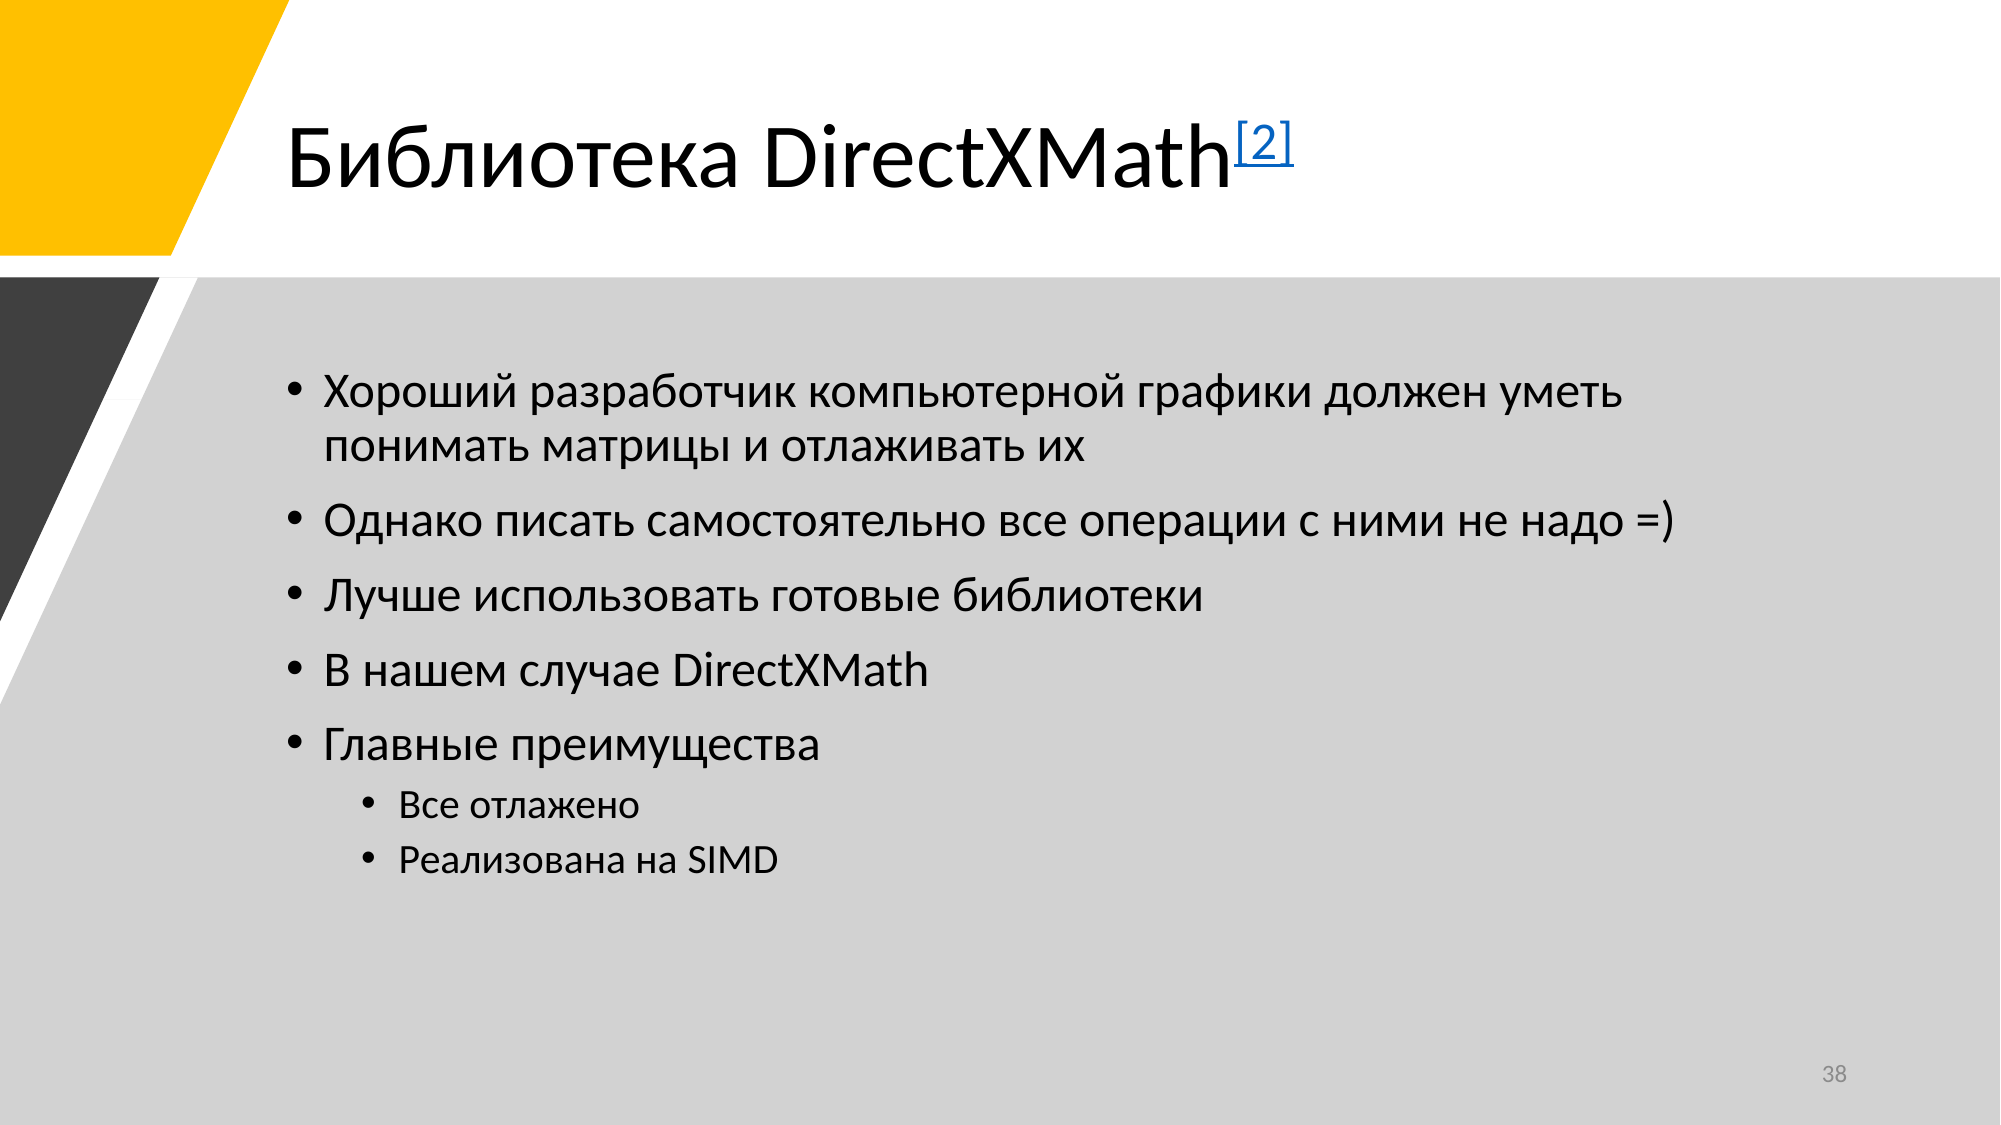

# Библиотека DirectXMath[2]

Хороший разработчик компьютерной графики должен уметь понимать матрицы и отлаживать их
Однако писать самостоятельно все операции с ними не надо =)
Лучше использовать готовые библиотеки
В нашем случае DirectXMath
Главные преимущества
Все отлажено
Реализована на SIMD
38